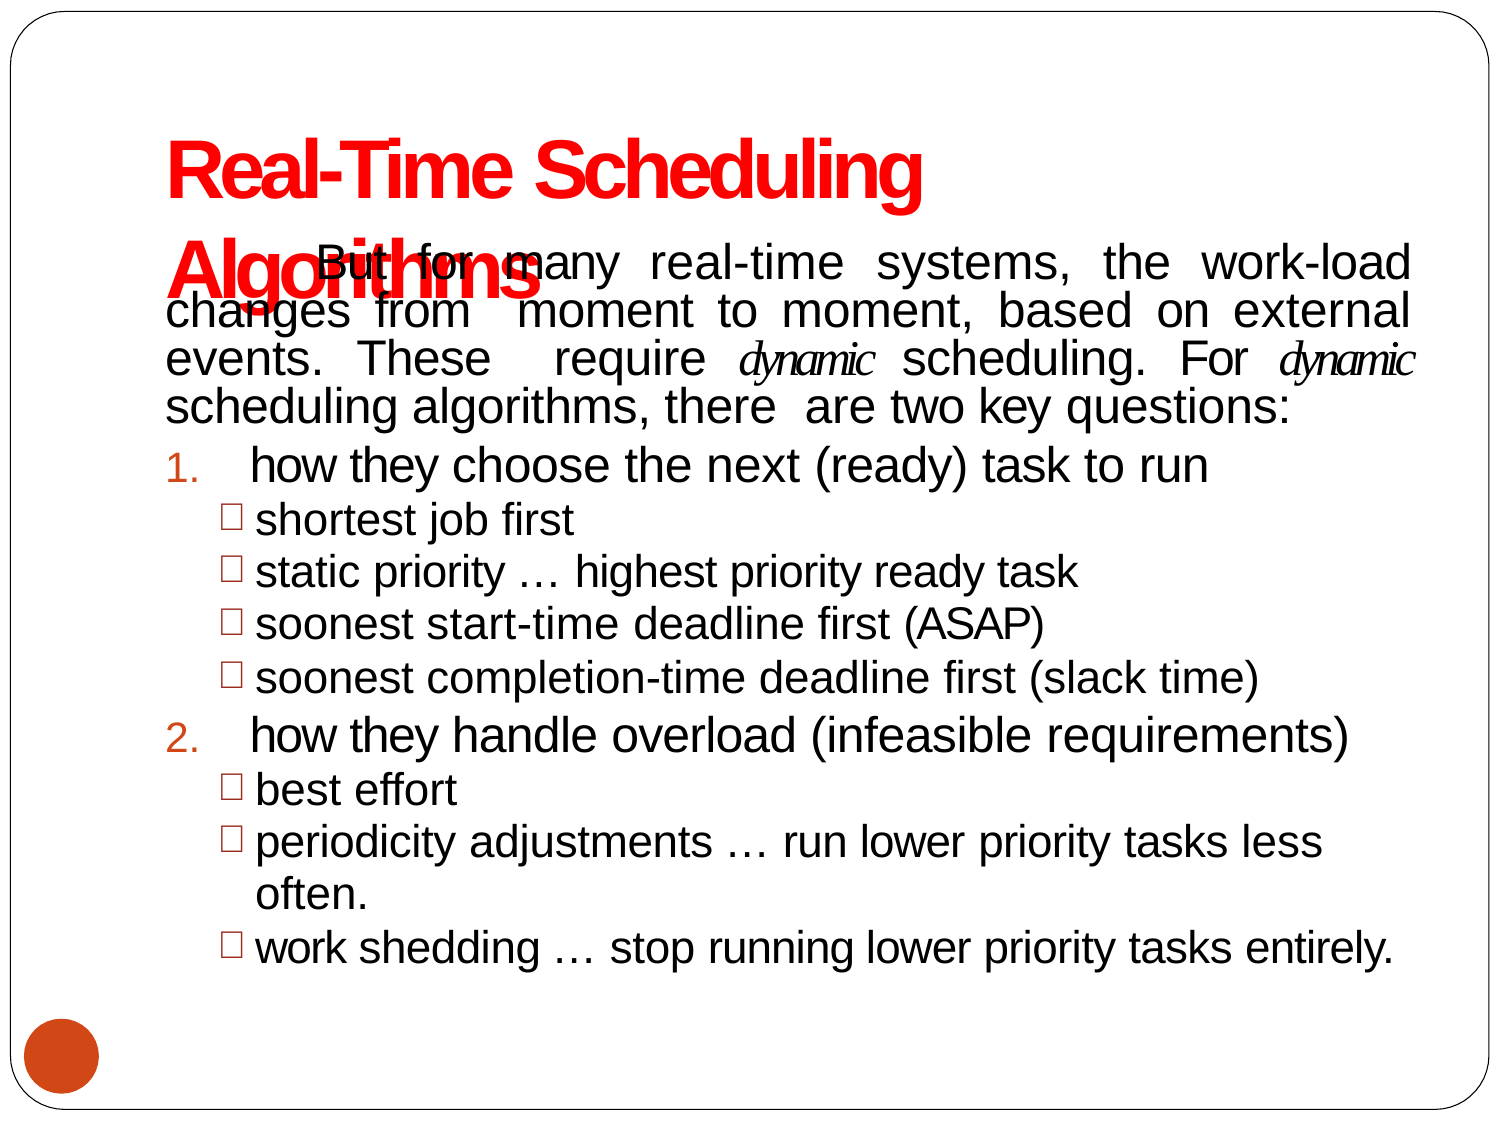

# Real-Time Scheduling Algorithms
But for many real-time systems, the work-load changes from  moment to moment, based on external events. These  require dynamic scheduling. For dynamic scheduling algorithms, there  are two key questions:
how they choose the next (ready) task to run
shortest job first
static priority ... highest priority ready task
soonest start-time deadline first (ASAP)
soonest completion-time deadline first (slack time)
how they handle overload (infeasible requirements)
best effort
periodicity adjustments ... run lower priority tasks less often.
work shedding ... stop running lower priority tasks entirely.